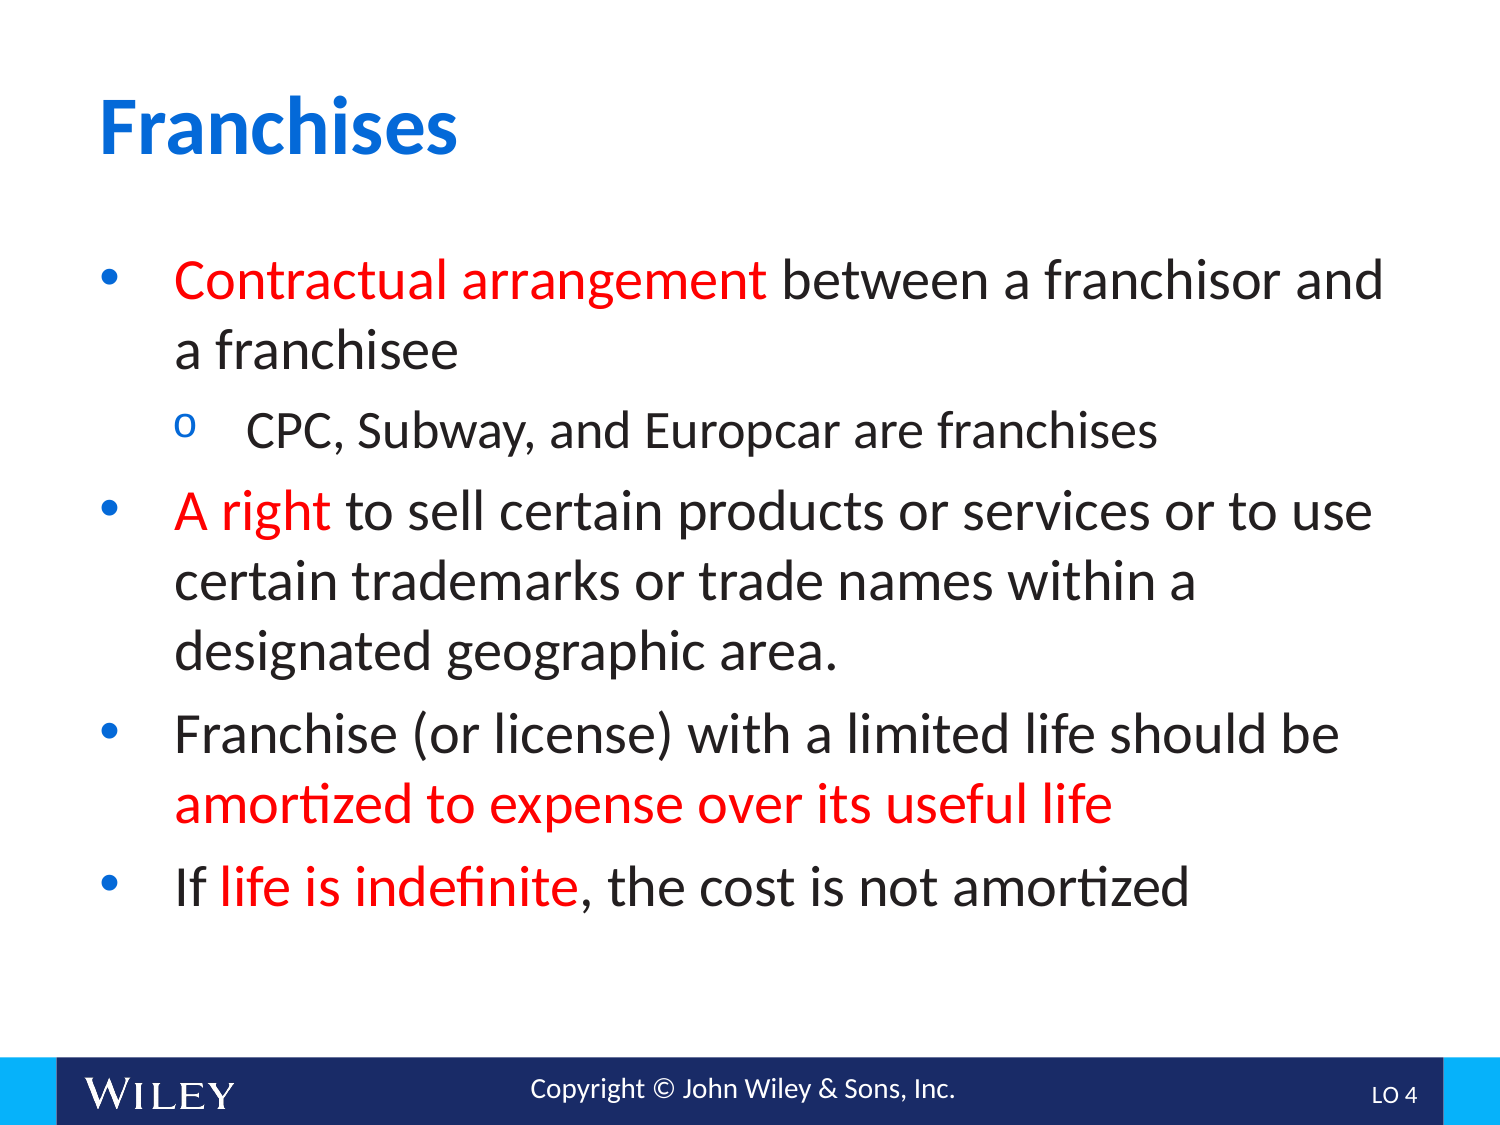

# Franchises
Contractual arrangement between a franchisor and a franchisee
CPC, Subway, and Europcar are franchises
A right to sell certain products or services or to use certain trademarks or trade names within a designated geographic area.
Franchise (or license) with a limited life should be amortized to expense over its useful life
If life is indefinite, the cost is not amortized
L O 4